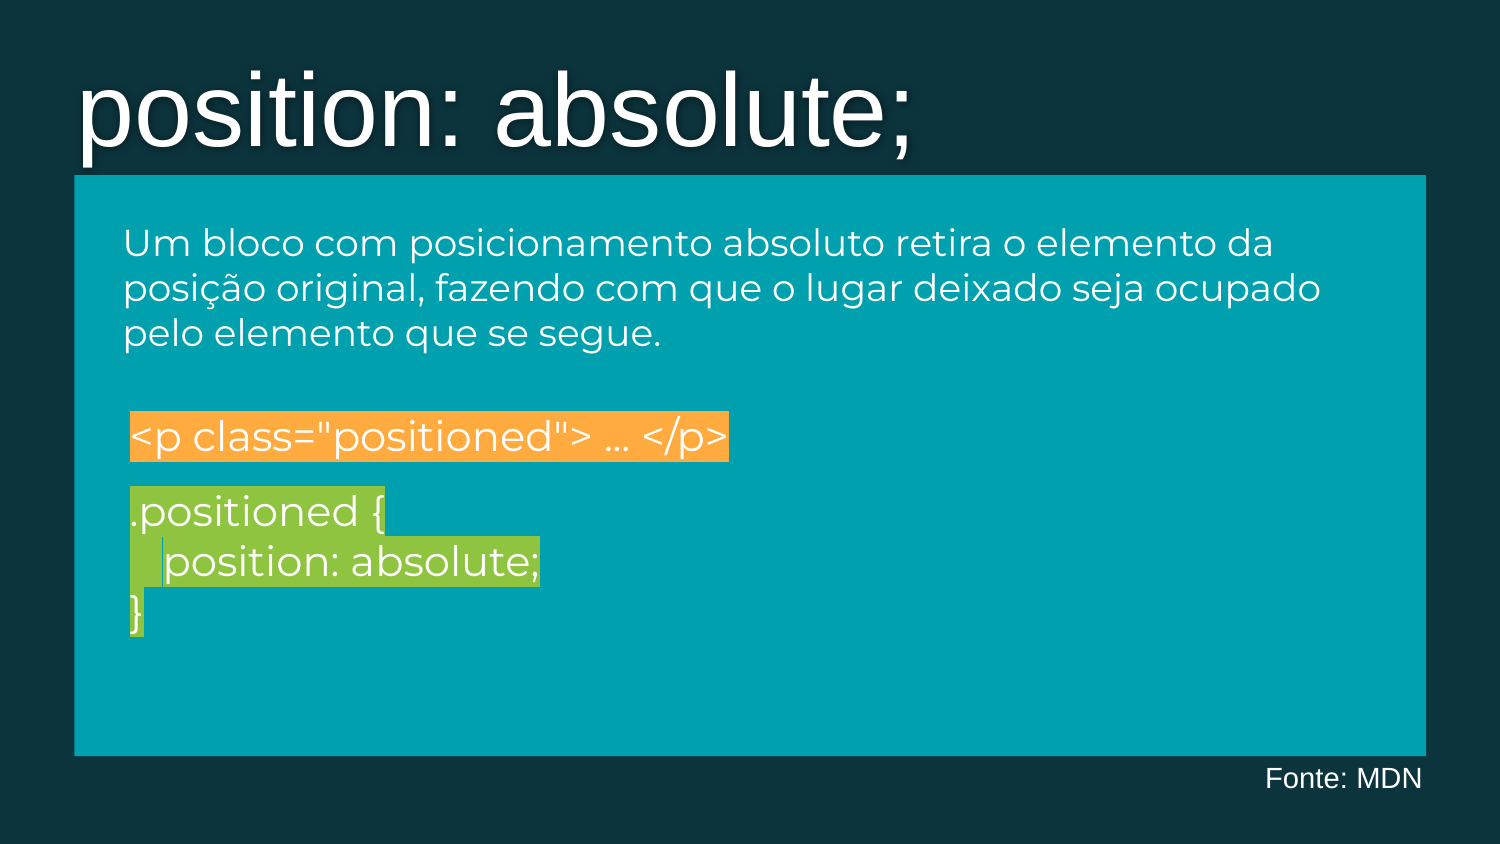

position: absolute;

Um bloco com posicionamento absoluto retira o elemento da posição original, fazendo com que o lugar deixado seja ocupado pelo elemento que se segue.
<p class="positioned"> ... </p>
.positioned {
   position: absolute;
}
Fonte: MDN